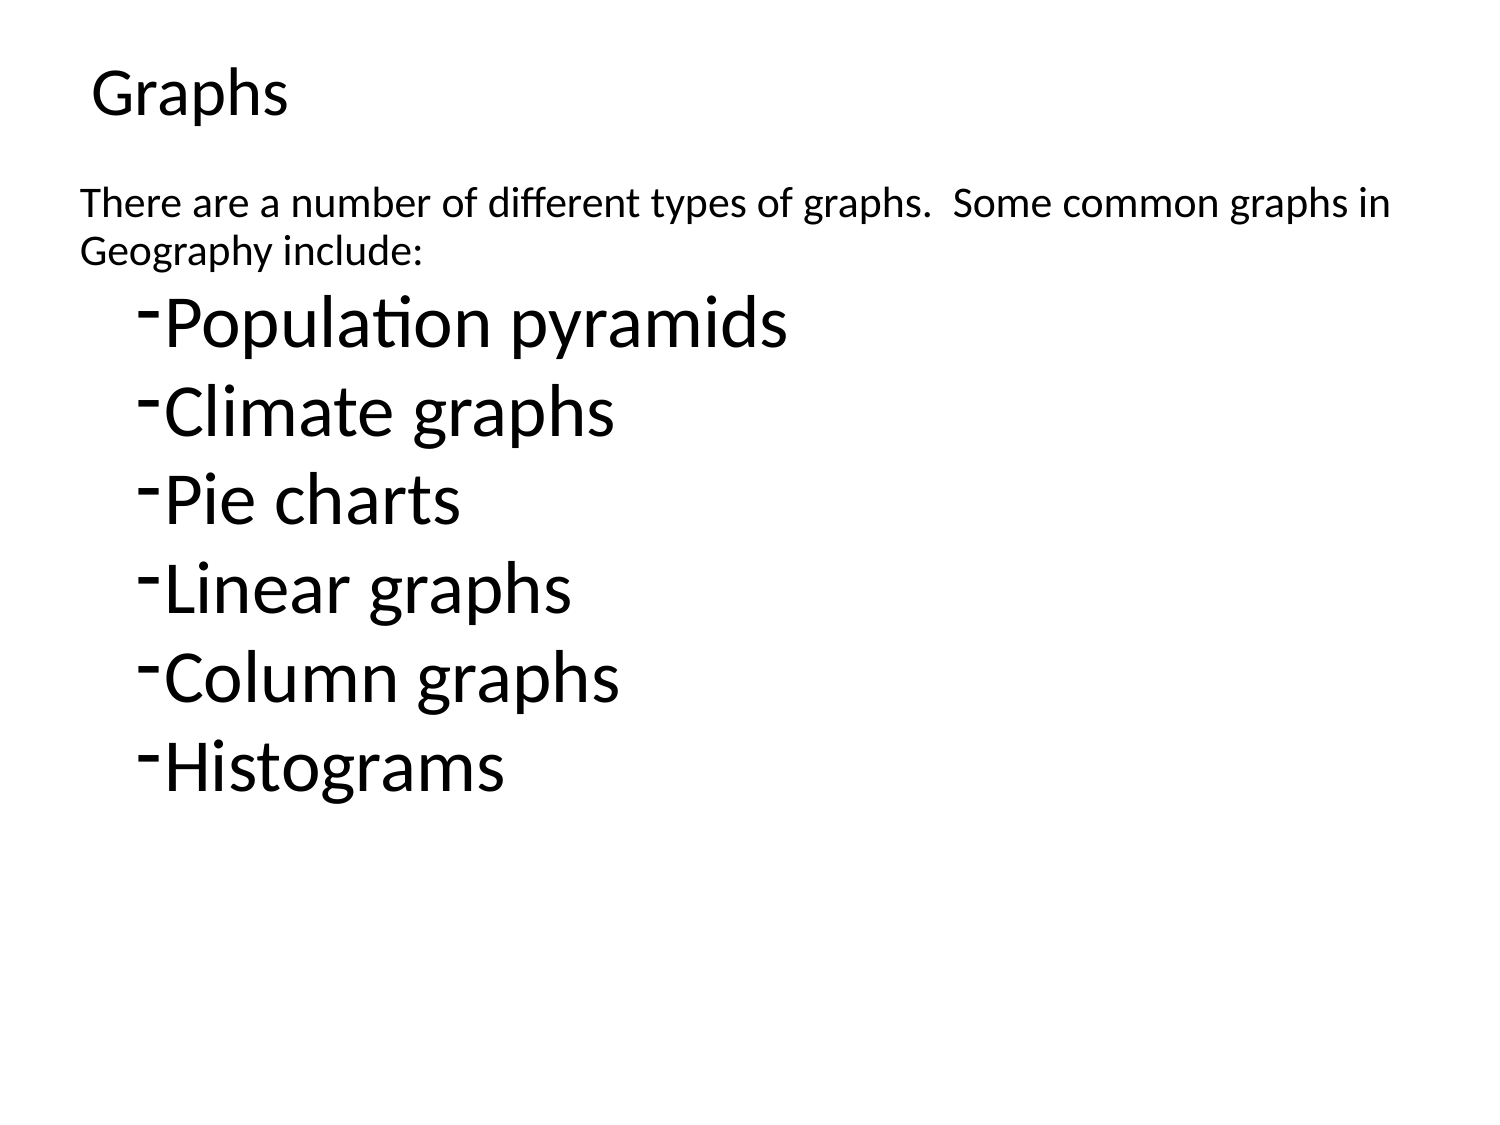

# Graphs
There are a number of different types of graphs.  Some common graphs in Geography include:
Population pyramids
Climate graphs
Pie charts
Linear graphs
Column graphs
Histograms